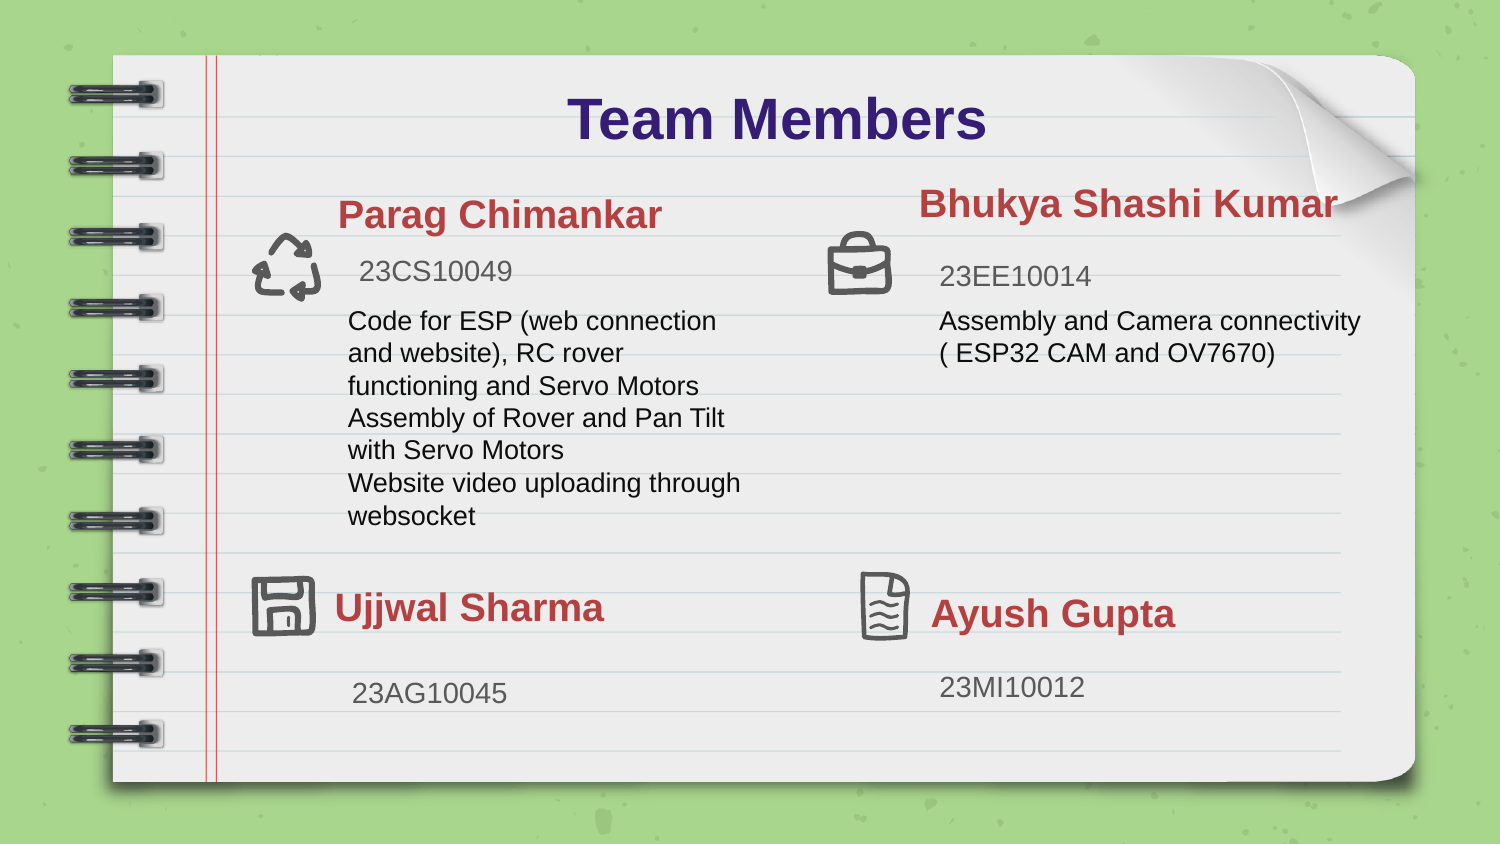

Team Members
Bhukya Shashi Kumar
# Parag Chimankar

23CS10049

23EE10014
Code for ESP (web connection and website), RC rover functioning and Servo Motors
Assembly of Rover and Pan Tilt with Servo Motors
Website video uploading through websocket

Assembly and Camera connectivity ( ESP32 CAM and OV7670)

Ujjwal Sharma

Ayush Gupta

23MI10012
23AG10045